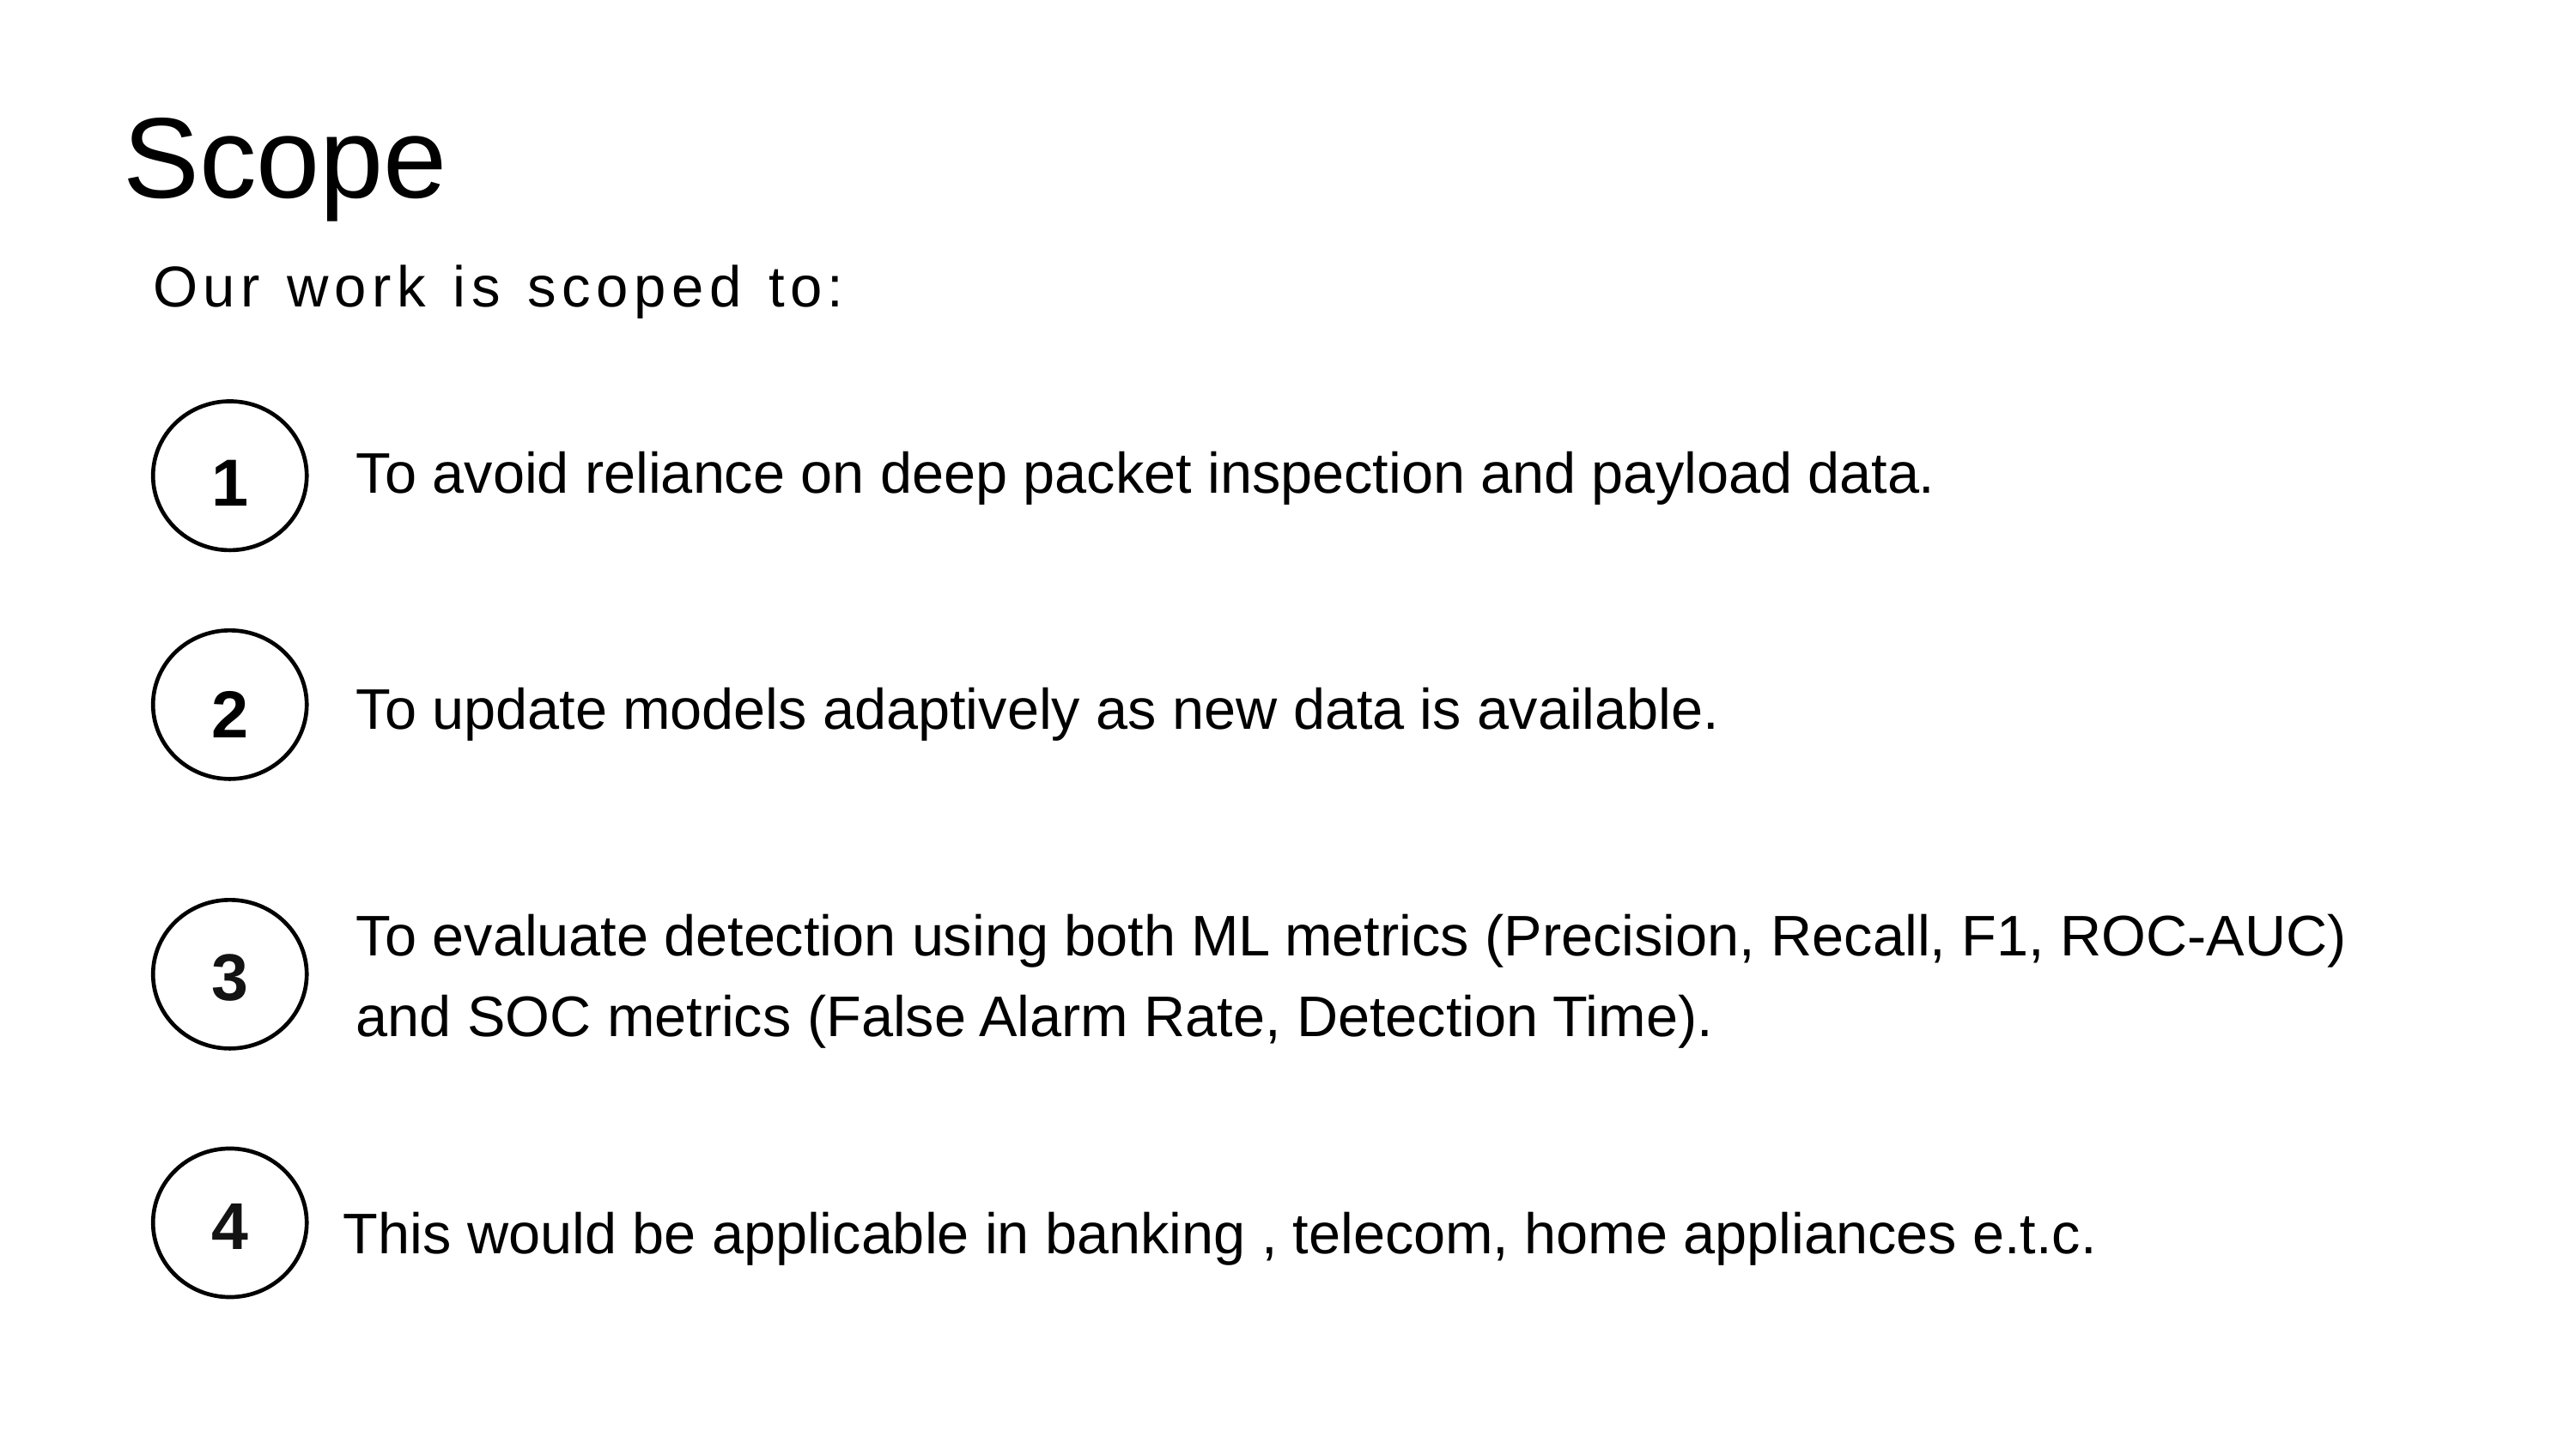

Scope
Our work is scoped to:

1
To avoid reliance on deep packet inspection and payload data.

2
To update models adaptively as new data is available.
To evaluate detection using both ML metrics (Precision, Recall, F1, ROC-AUC) and SOC metrics (False Alarm Rate, Detection Time).

3

4
This would be applicable in banking , telecom, home appliances e.t.c.